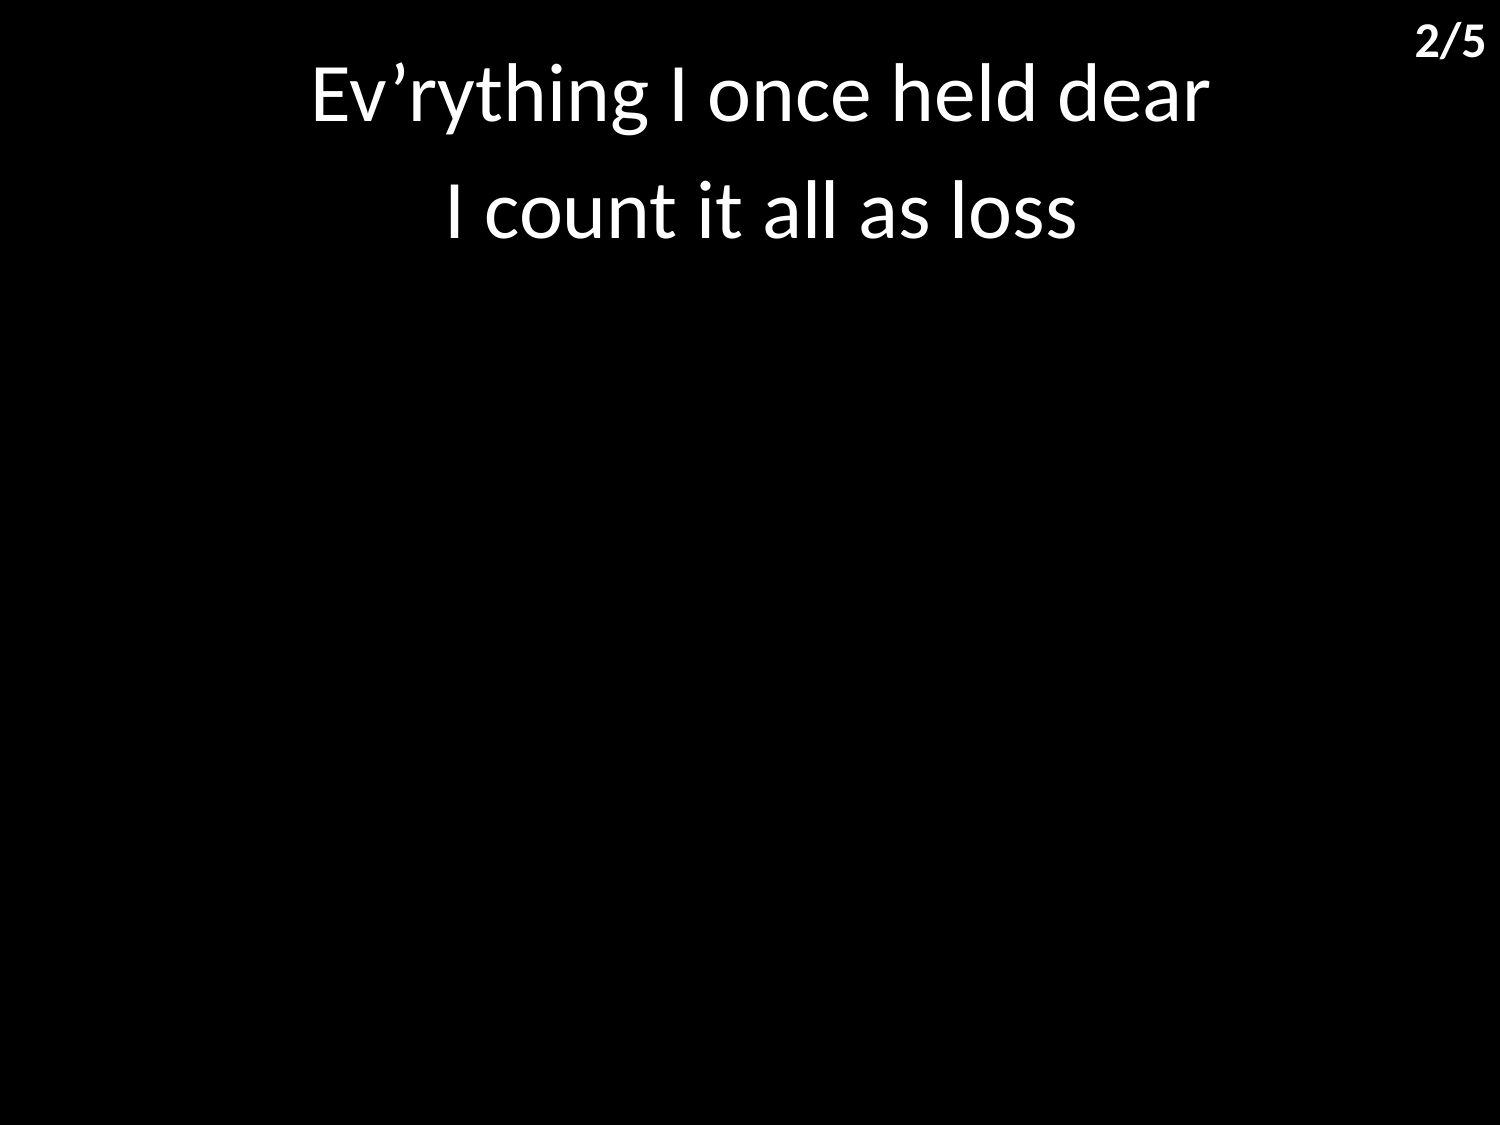

2/5
Ev’rything I once held dear
I count it all as loss